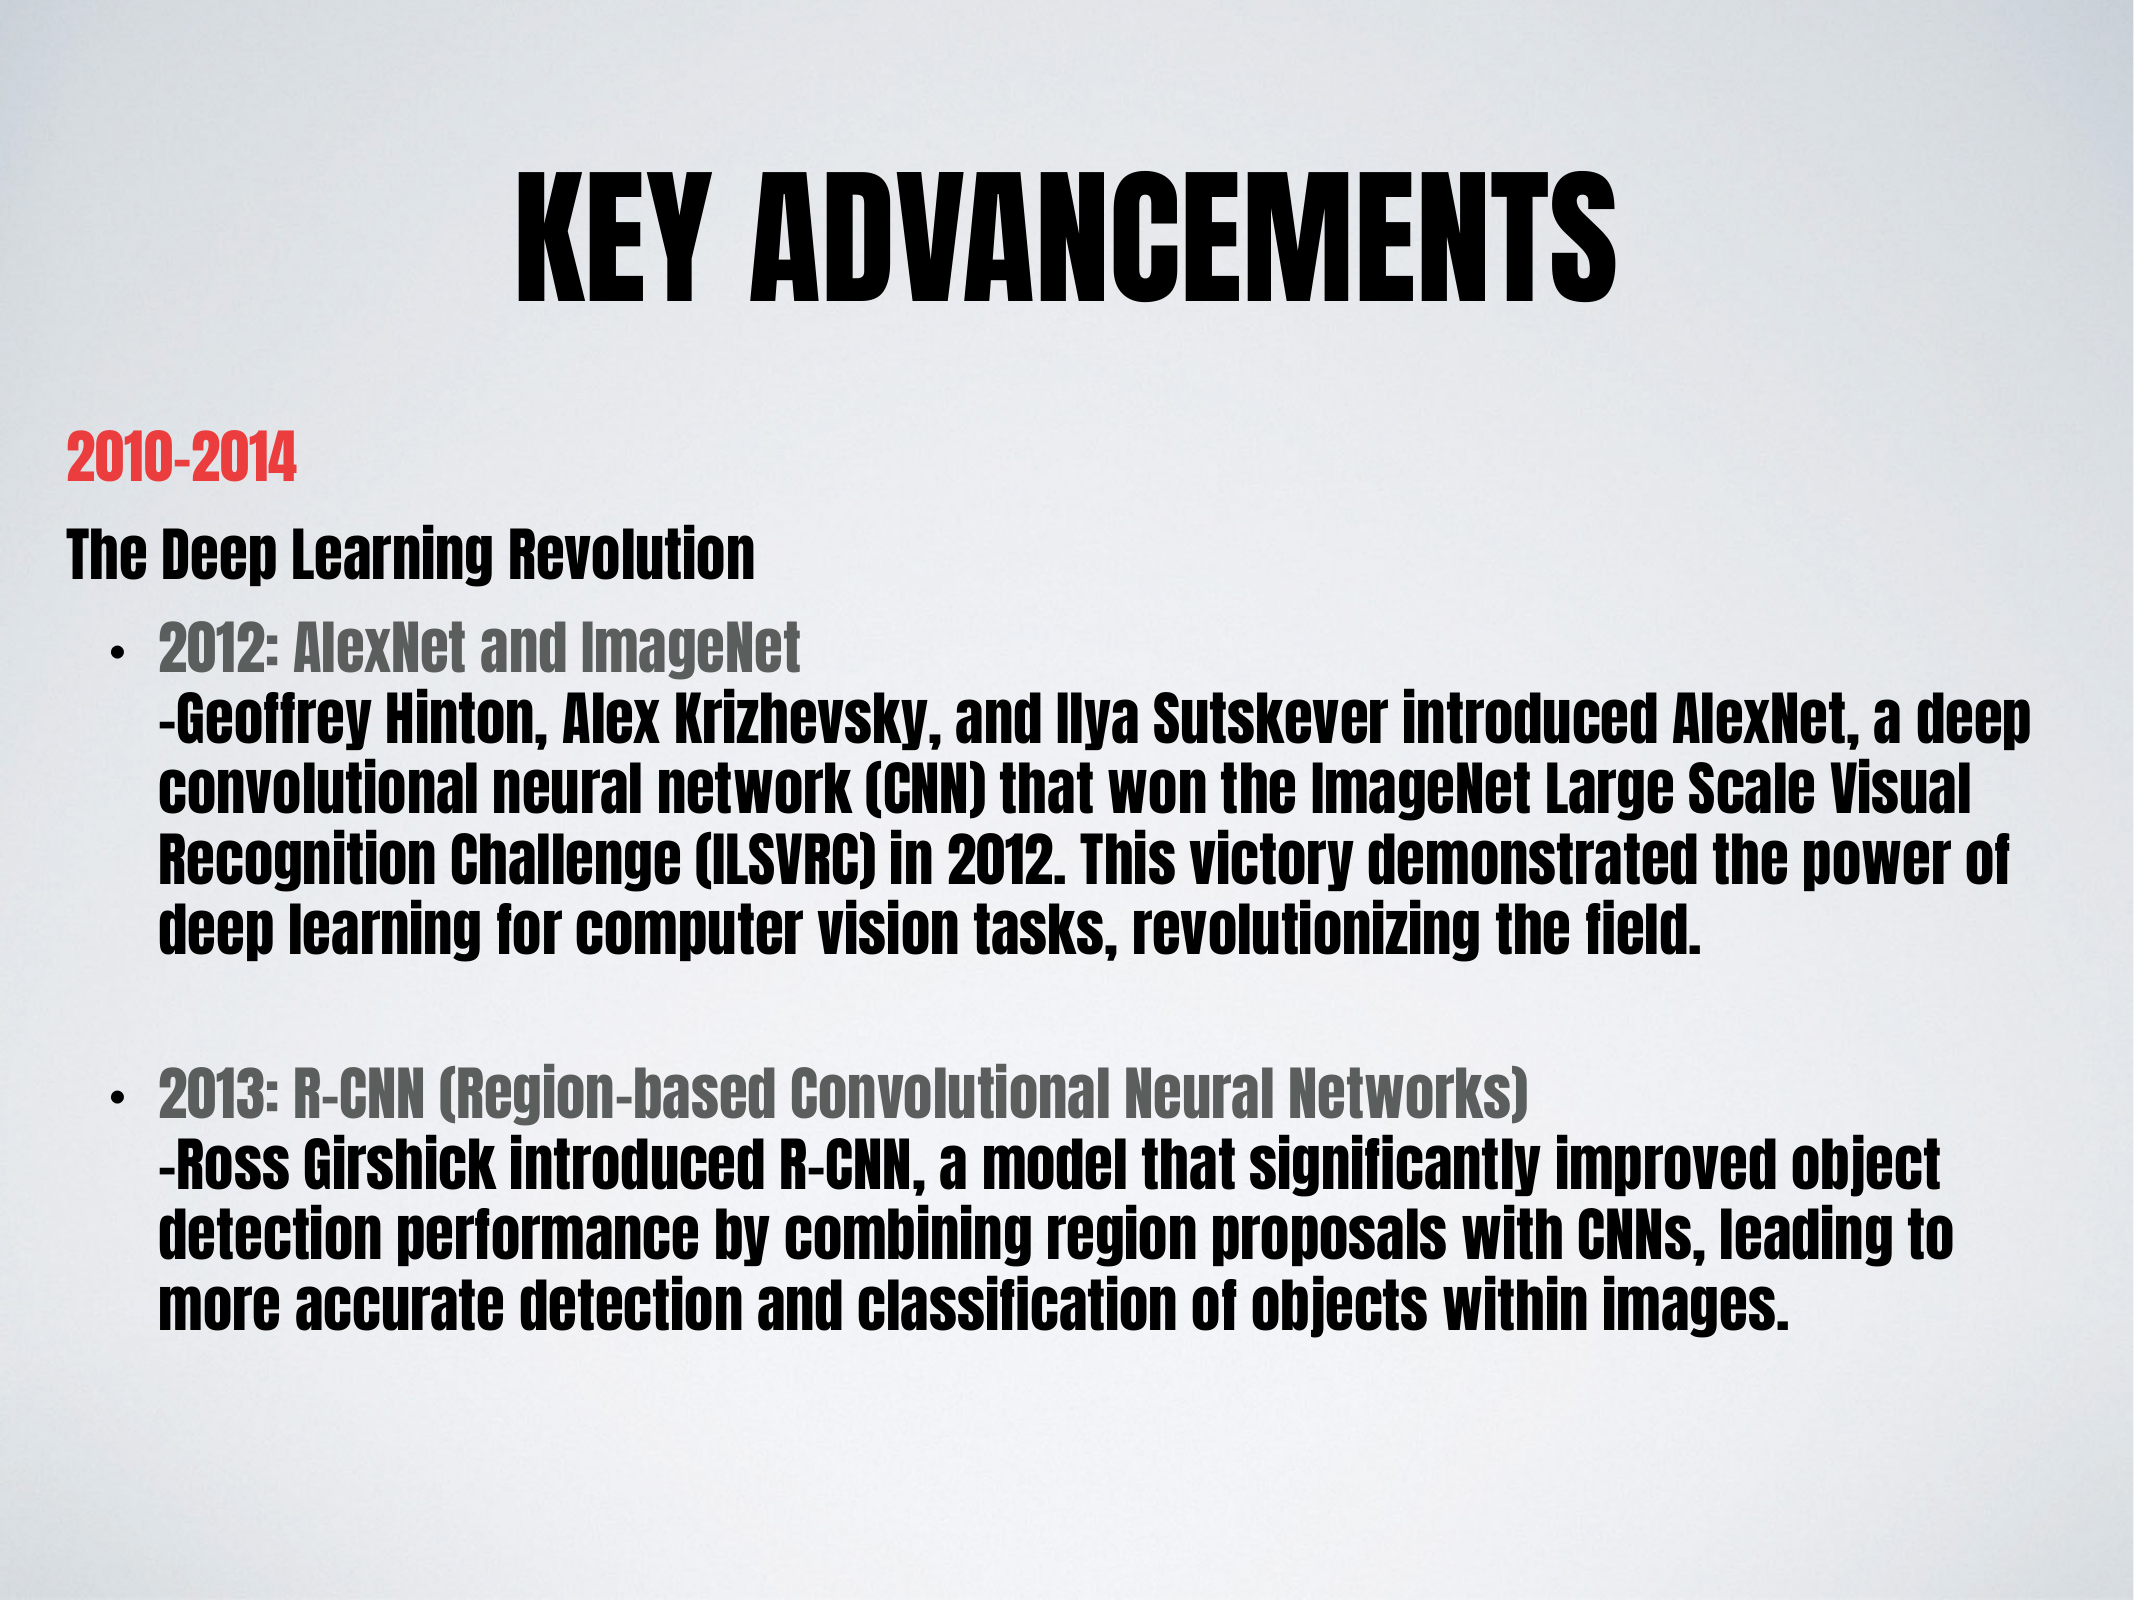

# Key advancements
2010-2014
The Deep Learning Revolution
2012: AlexNet and ImageNet
-Geoffrey Hinton, Alex Krizhevsky, and Ilya Sutskever introduced AlexNet, a deep convolutional neural network (CNN) that won the ImageNet Large Scale Visual Recognition Challenge (ILSVRC) in 2012. This victory demonstrated the power of deep learning for computer vision tasks, revolutionizing the field.
2013: R-CNN (Region-based Convolutional Neural Networks)
-Ross Girshick introduced R-CNN, a model that significantly improved object detection performance by combining region proposals with CNNs, leading to more accurate detection and classification of objects within images.